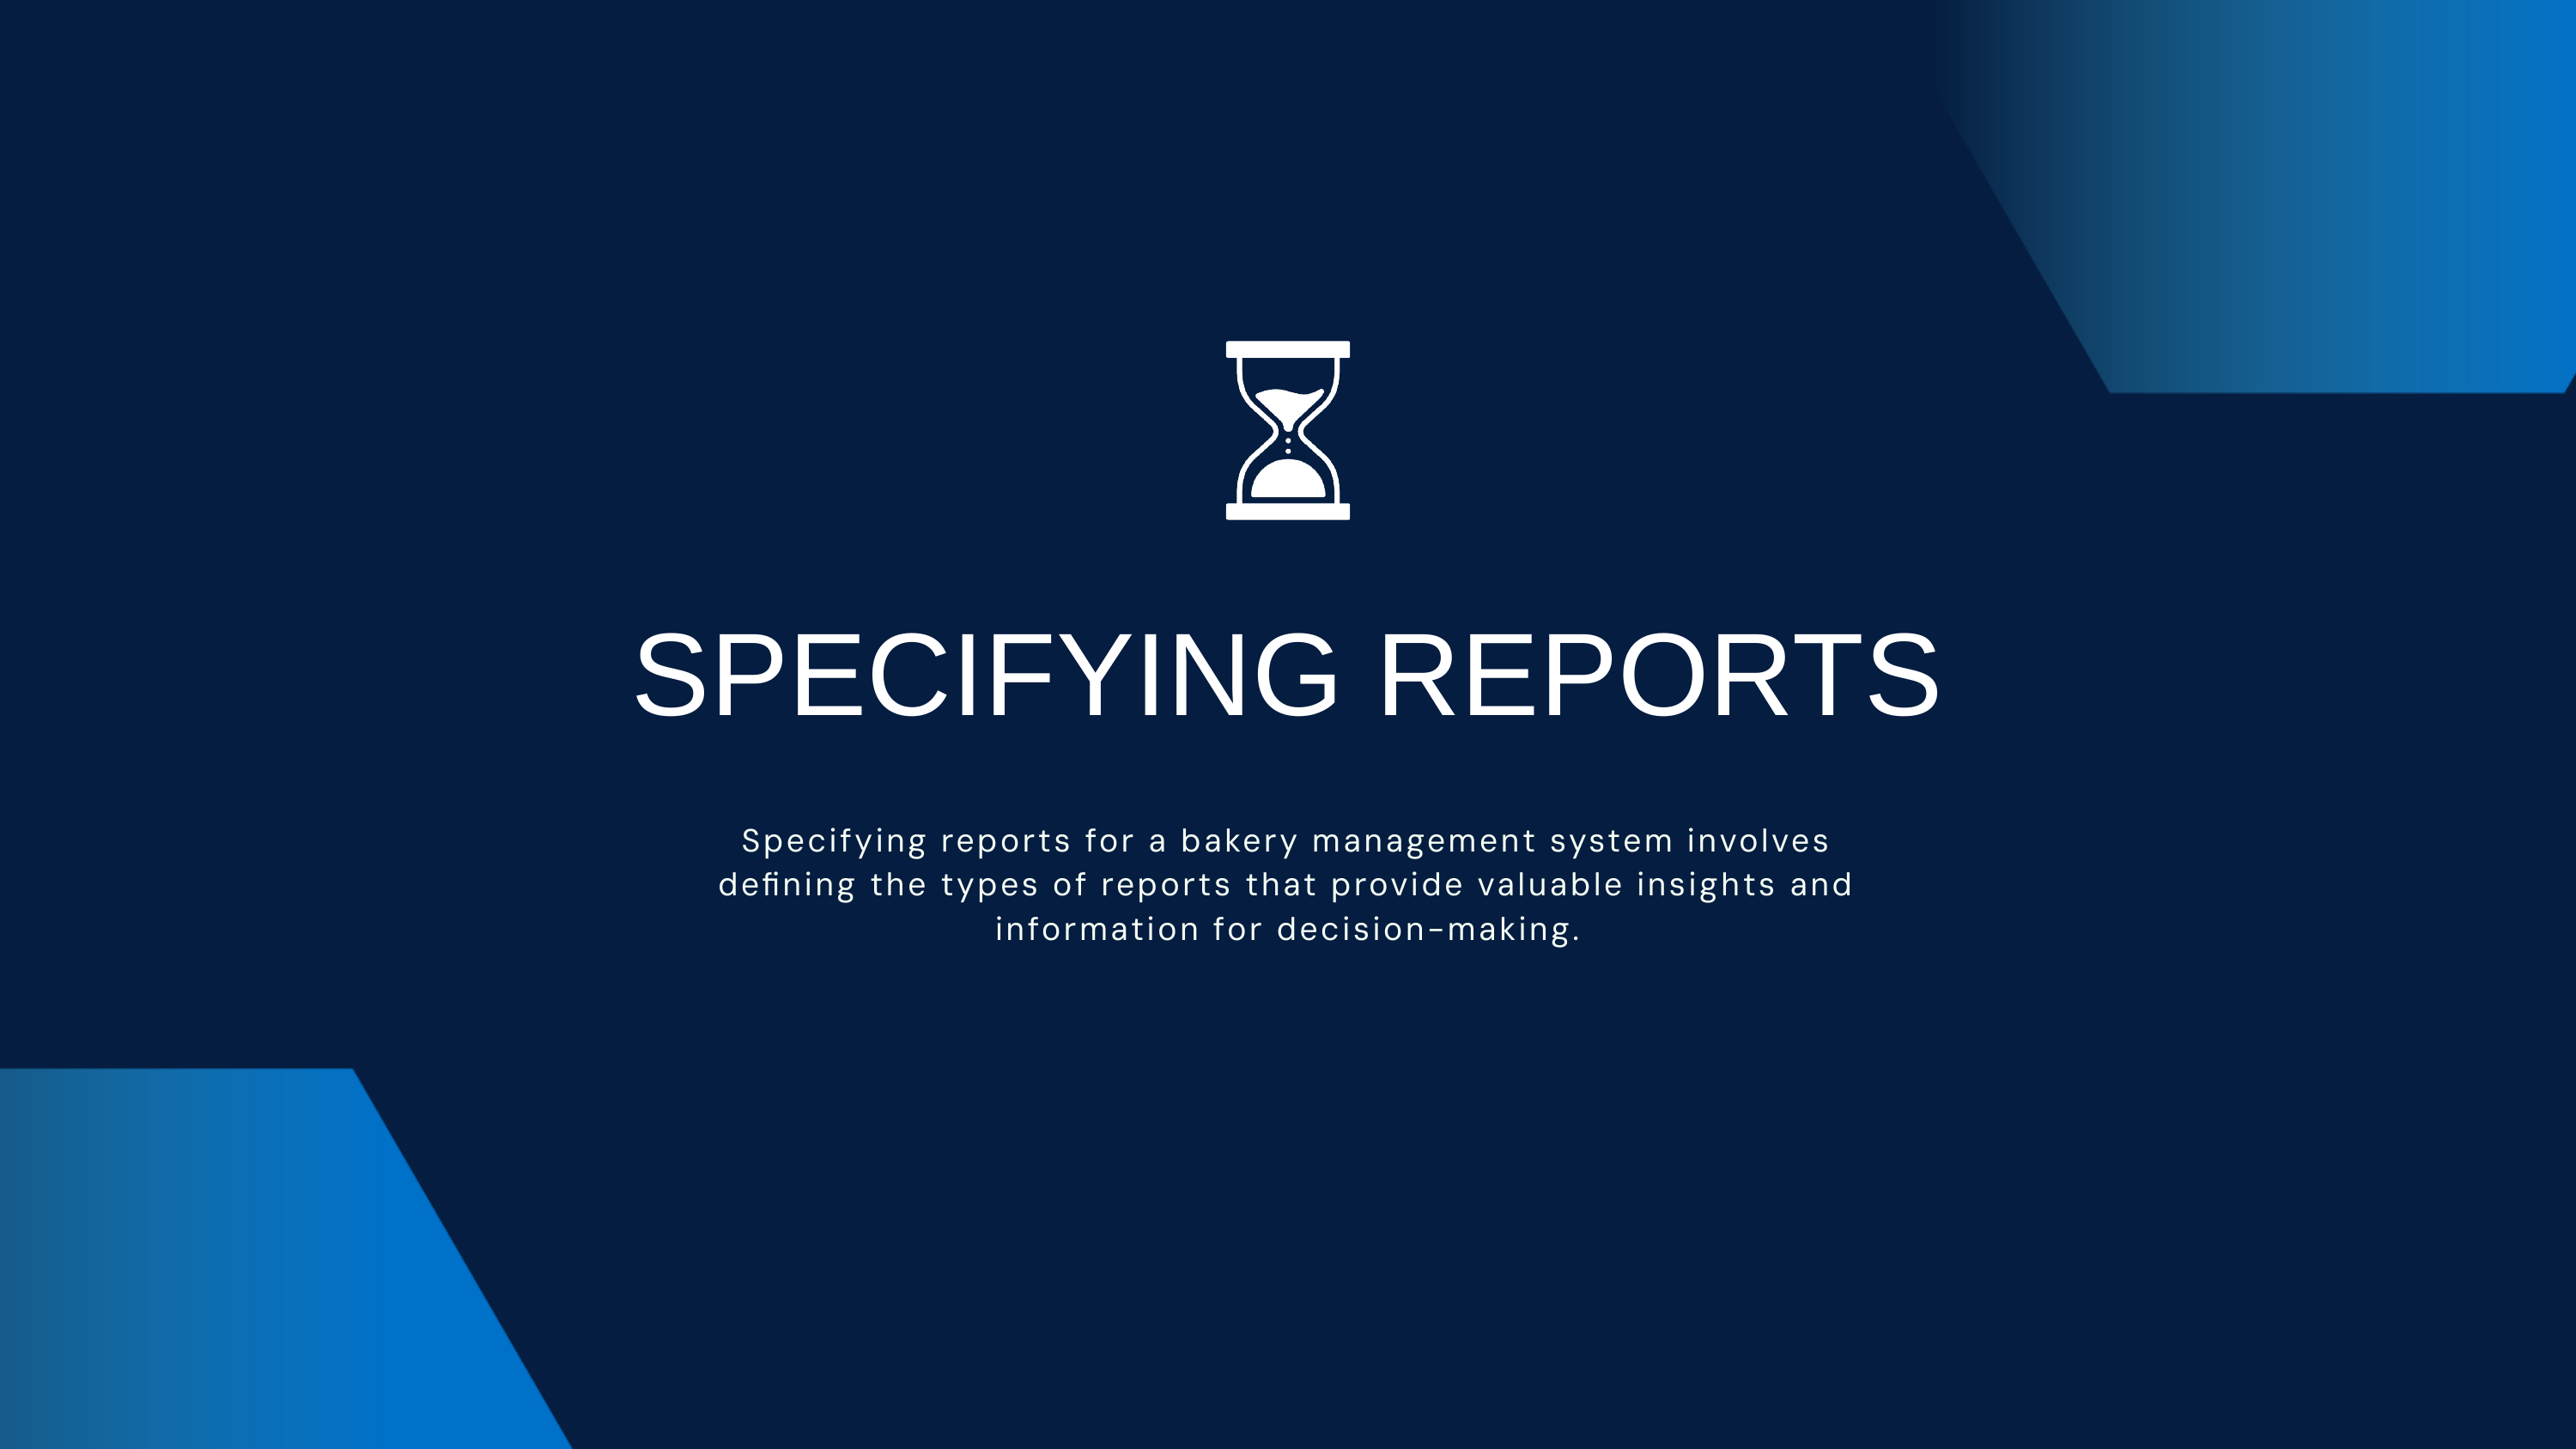

SPECIFYING REPORTS
Specifying reports for a bakery management system involves defining the types of reports that provide valuable insights and information for decision-making.